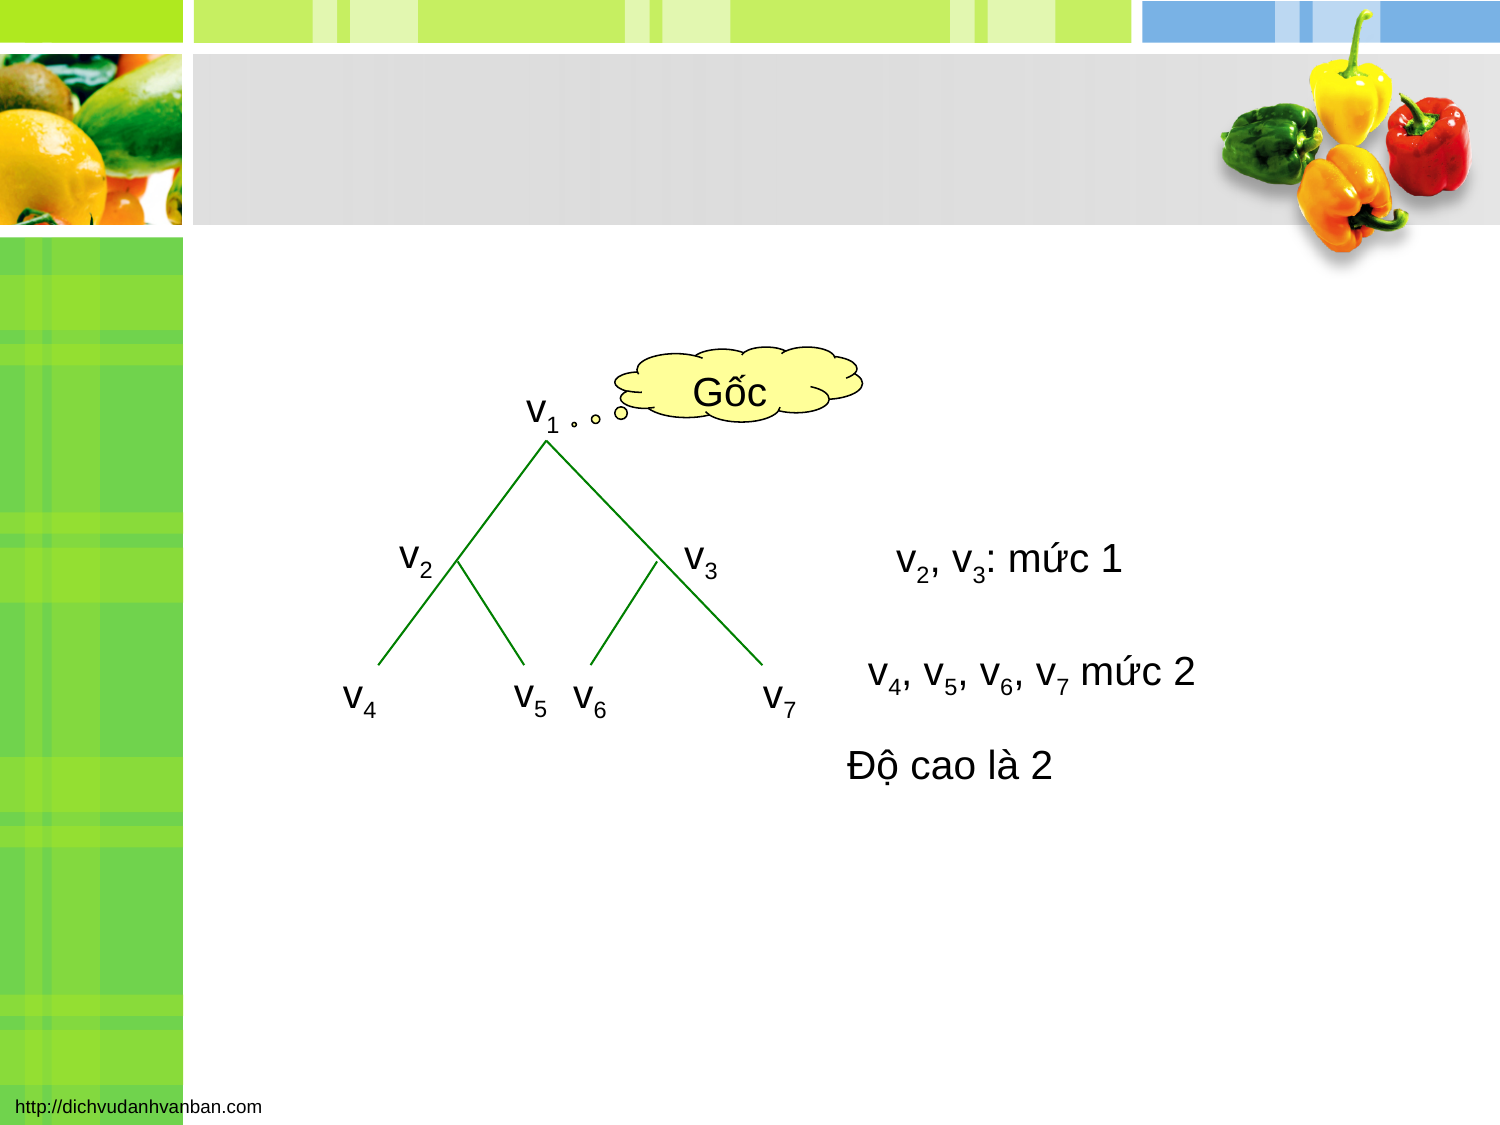

Gốc
v1

v2
v3
v5
v4
v6
v7
v2, v3: mức 1
v4, v5, v6, v7 mức 2
Độ cao là 2